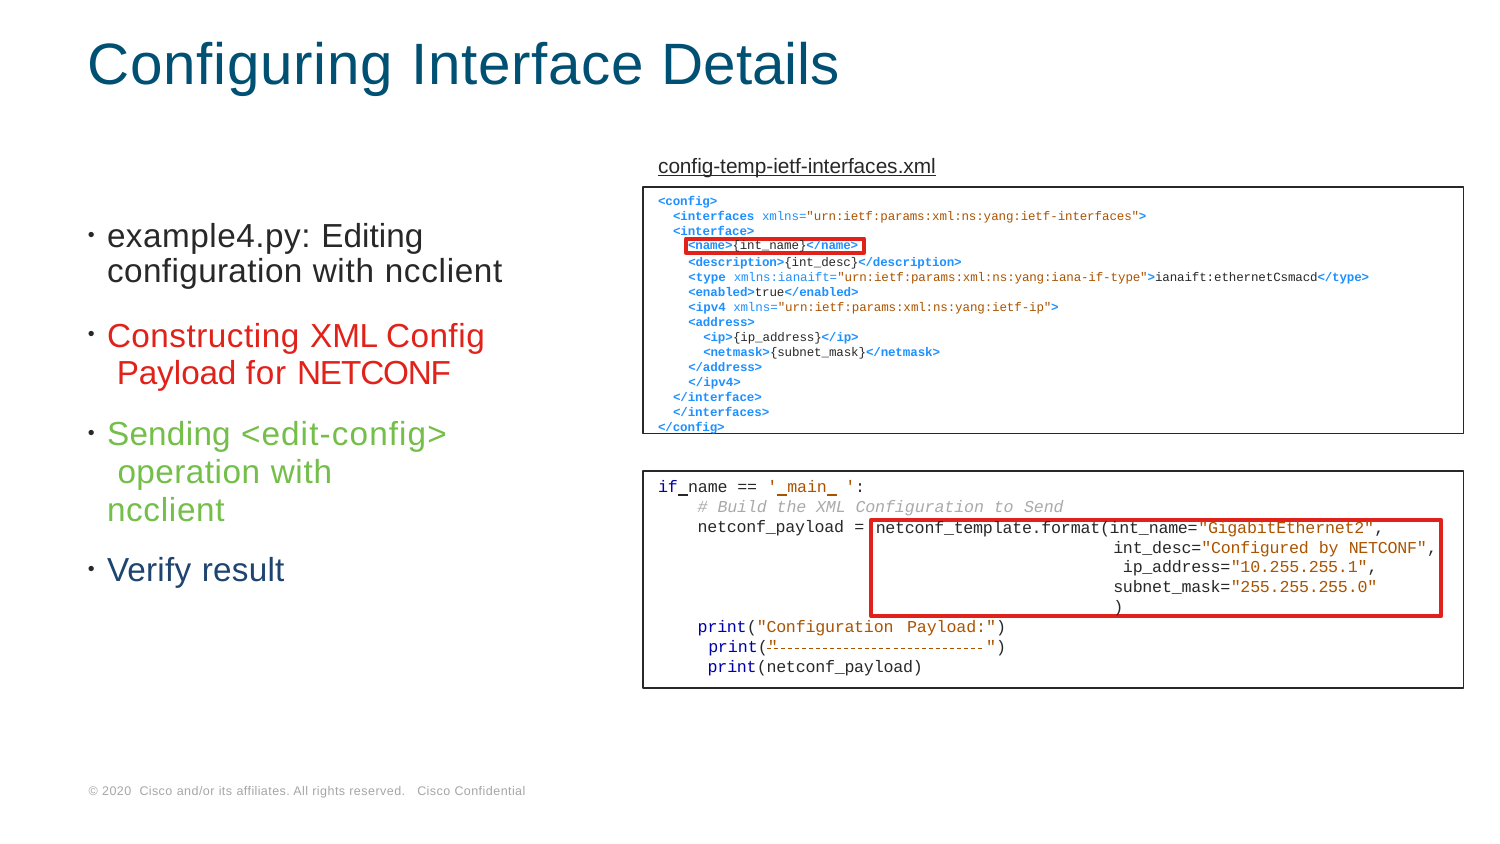

# Configuring Interface Details
config-temp-ietf-interfaces.xml
<config>
<interfaces xmlns="urn:ietf:params:xml:ns:yang:ietf-interfaces">
<interface>

<description>{int_desc}</description>
<type xmlns:ianaift="urn:ietf:params:xml:ns:yang:iana-if-type">ianaift:ethernetCsmacd</type>
<enabled>true</enabled>
<ipv4 xmlns="urn:ietf:params:xml:ns:yang:ietf-ip">
<address>
<ip>{ip_address}</ip>
<netmask>{subnet_mask}</netmask>
</address>
</ipv4>
</interface>
</interfaces>
</config>
example4.py: Editing  configuration with ncclient
Constructing XML Config  Payload for NETCONF
Sending <edit-config>  operation with ncclient
Verify result
<name>{int_name}</name>

if name == ' main ':
# Build the XML Configuration to Send
netconf_payload =
netconf_template.format(int_name="GigabitEthernet2",
int_desc="Configured by NETCONF",  ip_address="10.255.255.1",  subnet_mask="255.255.255.0"
)
print("Configuration Payload:")  print(" 	")  print(netconf_payload)